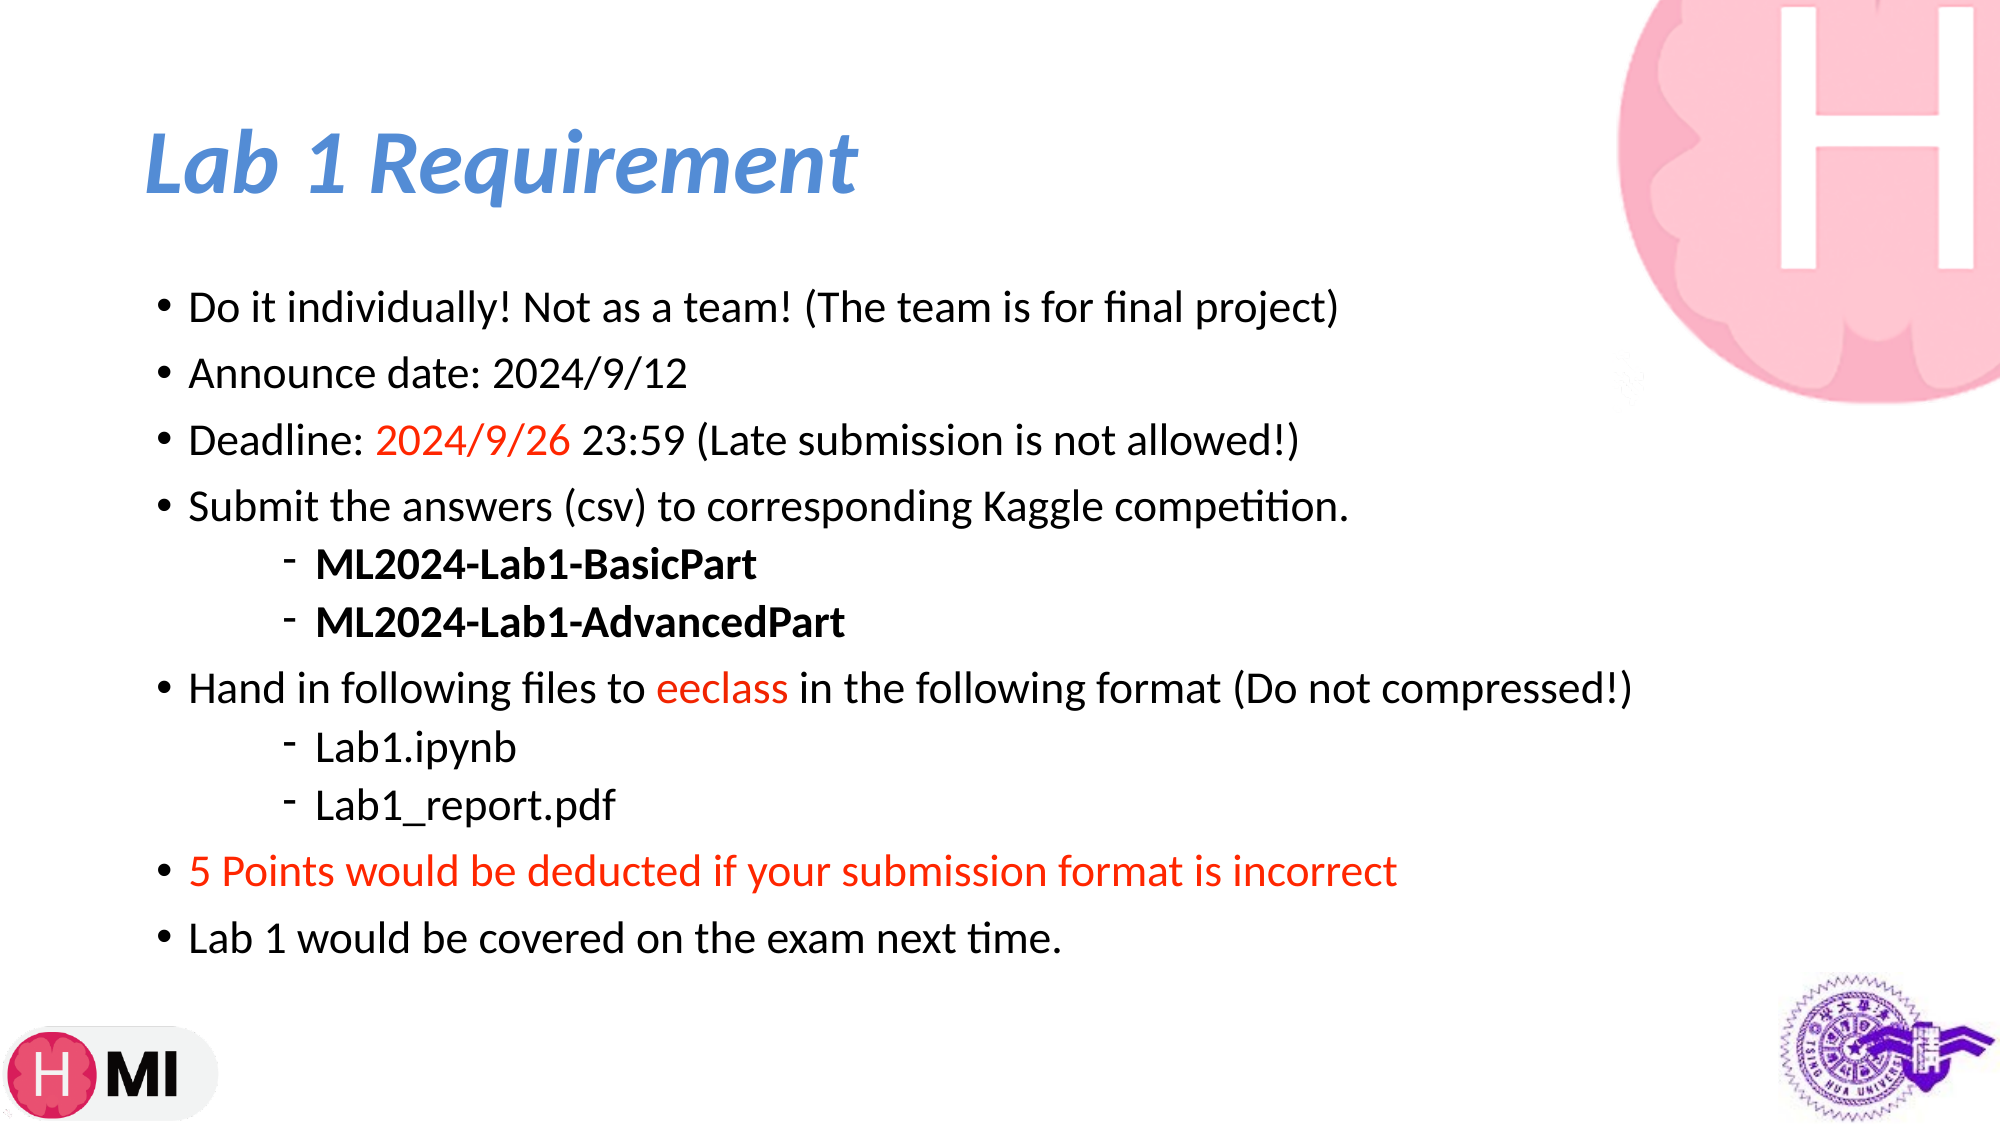

# Lab 1 Requirement
Do it individually! Not as a team! (The team is for final project)
Announce date: 2024/9/12
Deadline: 2024/9/26 23:59 (Late submission is not allowed!)
Submit the answers (csv) to corresponding Kaggle competition.
ML2024-Lab1-BasicPart
ML2024-Lab1-AdvancedPart
Hand in following files to eeclass in the following format (Do not compressed!)
Lab1.ipynb
Lab1_report.pdf
5 Points would be deducted if your submission format is incorrect
Lab 1 would be covered on the exam next time.